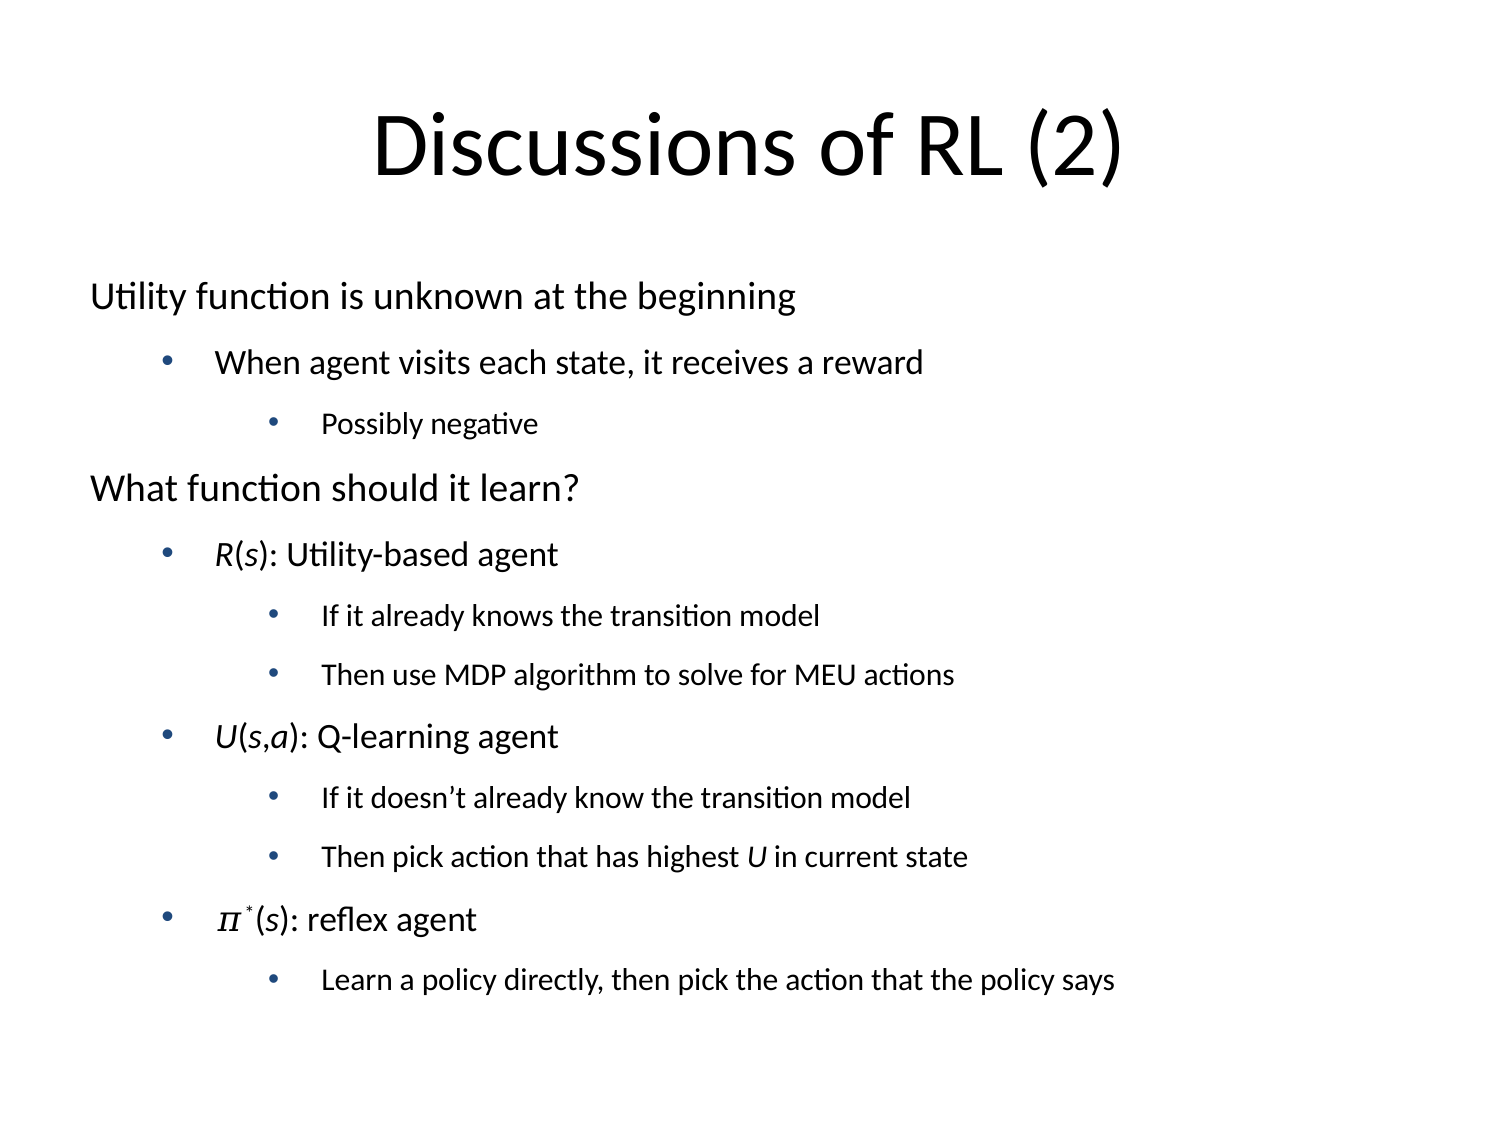

# Discussions of RL (2)
Utility function is unknown at the beginning
When agent visits each state, it receives a reward
Possibly negative
What function should it learn?
R(s): Utility-based agent
If it already knows the transition model
Then use MDP algorithm to solve for MEU actions
U(s,a): Q-learning agent
If it doesn’t already know the transition model
Then pick action that has highest U in current state
𝜋*(s): reflex agent
Learn a policy directly, then pick the action that the policy says